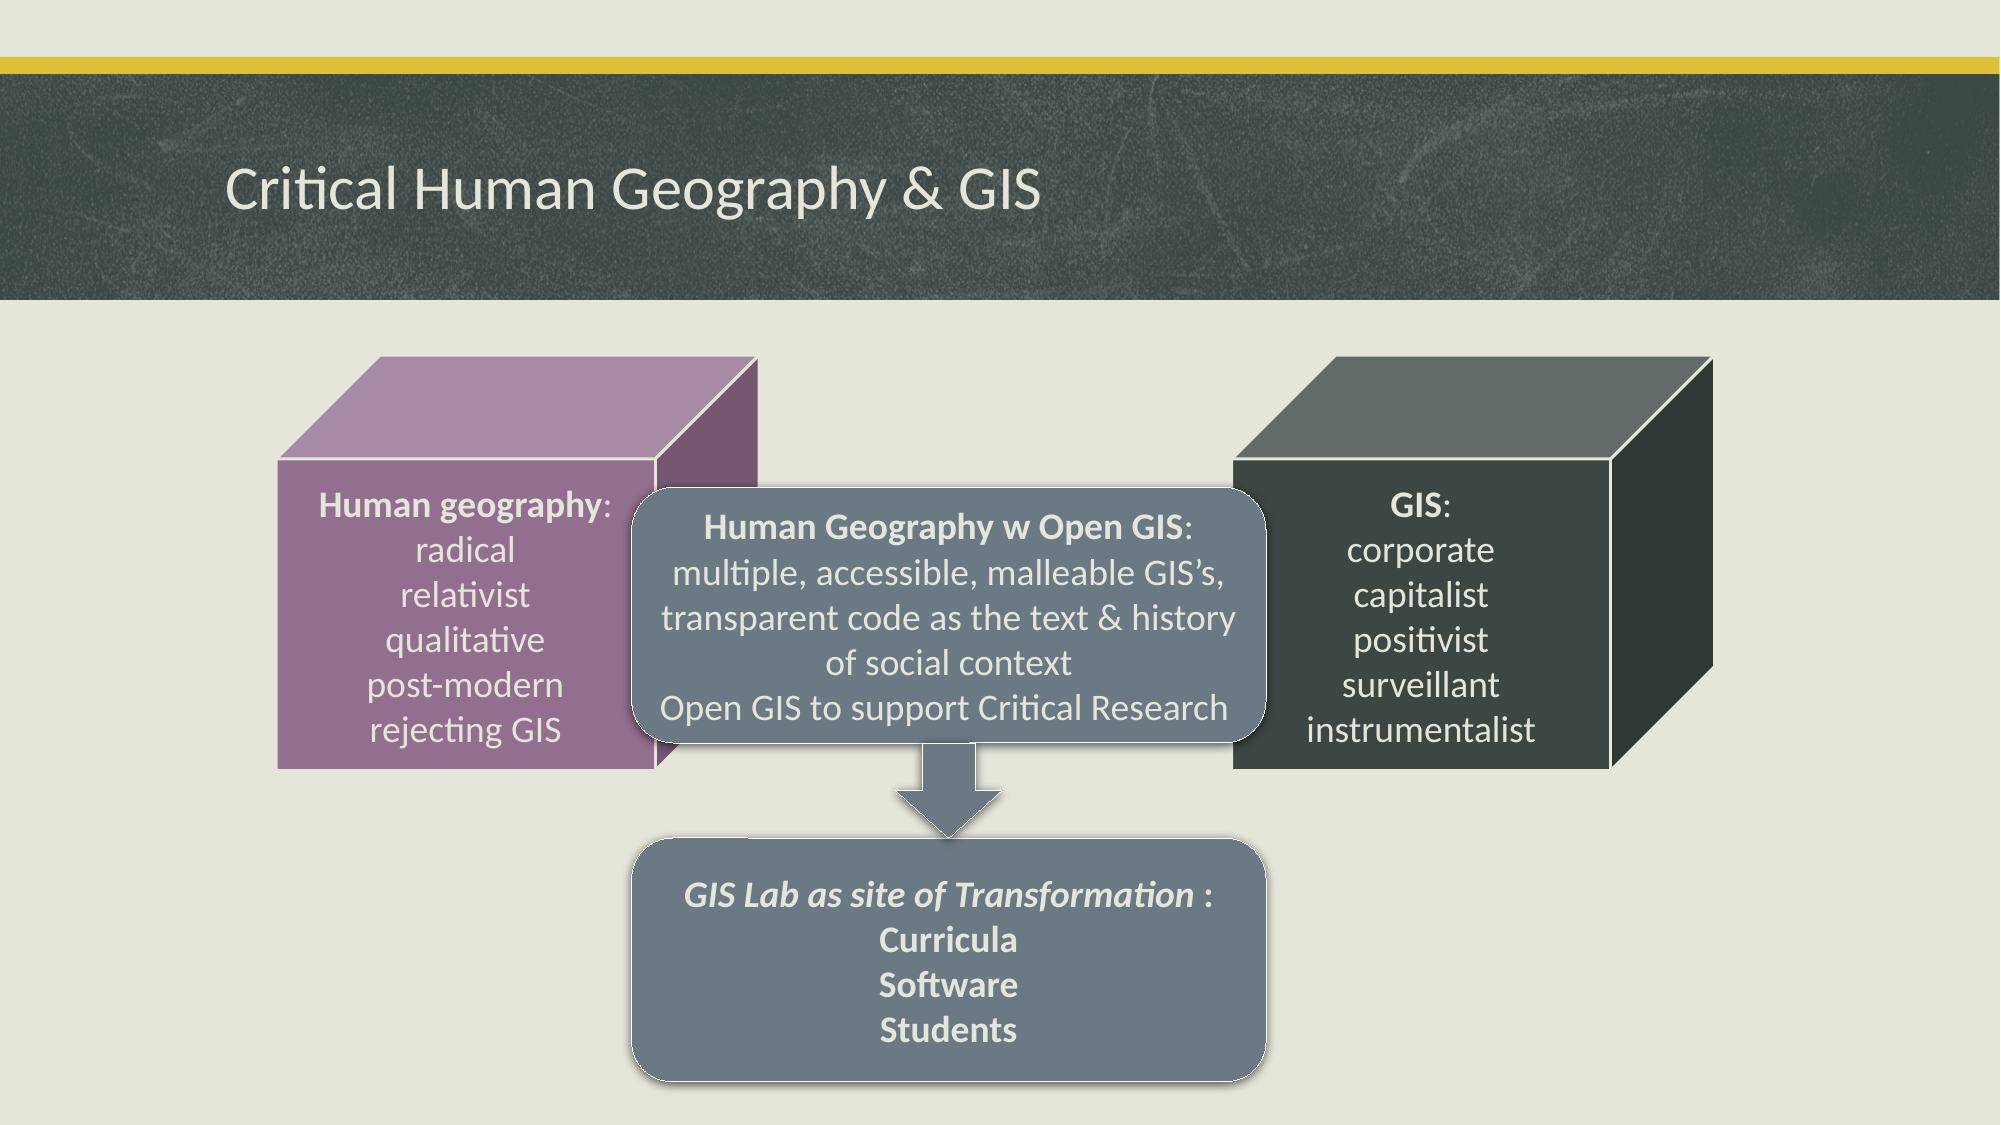

# Critical Human Geography & GIS
Human geography:
radical
relativist
qualitative
post-modern
rejecting GIS
GIS:
corporate
capitalist
positivist
surveillant
instrumentalist
Human Geography w Open GIS:
multiple, accessible, malleable GIS’s,
transparent code as the text & history of social context
Open GIS to support Critical Research

GIS Lab as site of Transformation :
Curricula
Software
Students